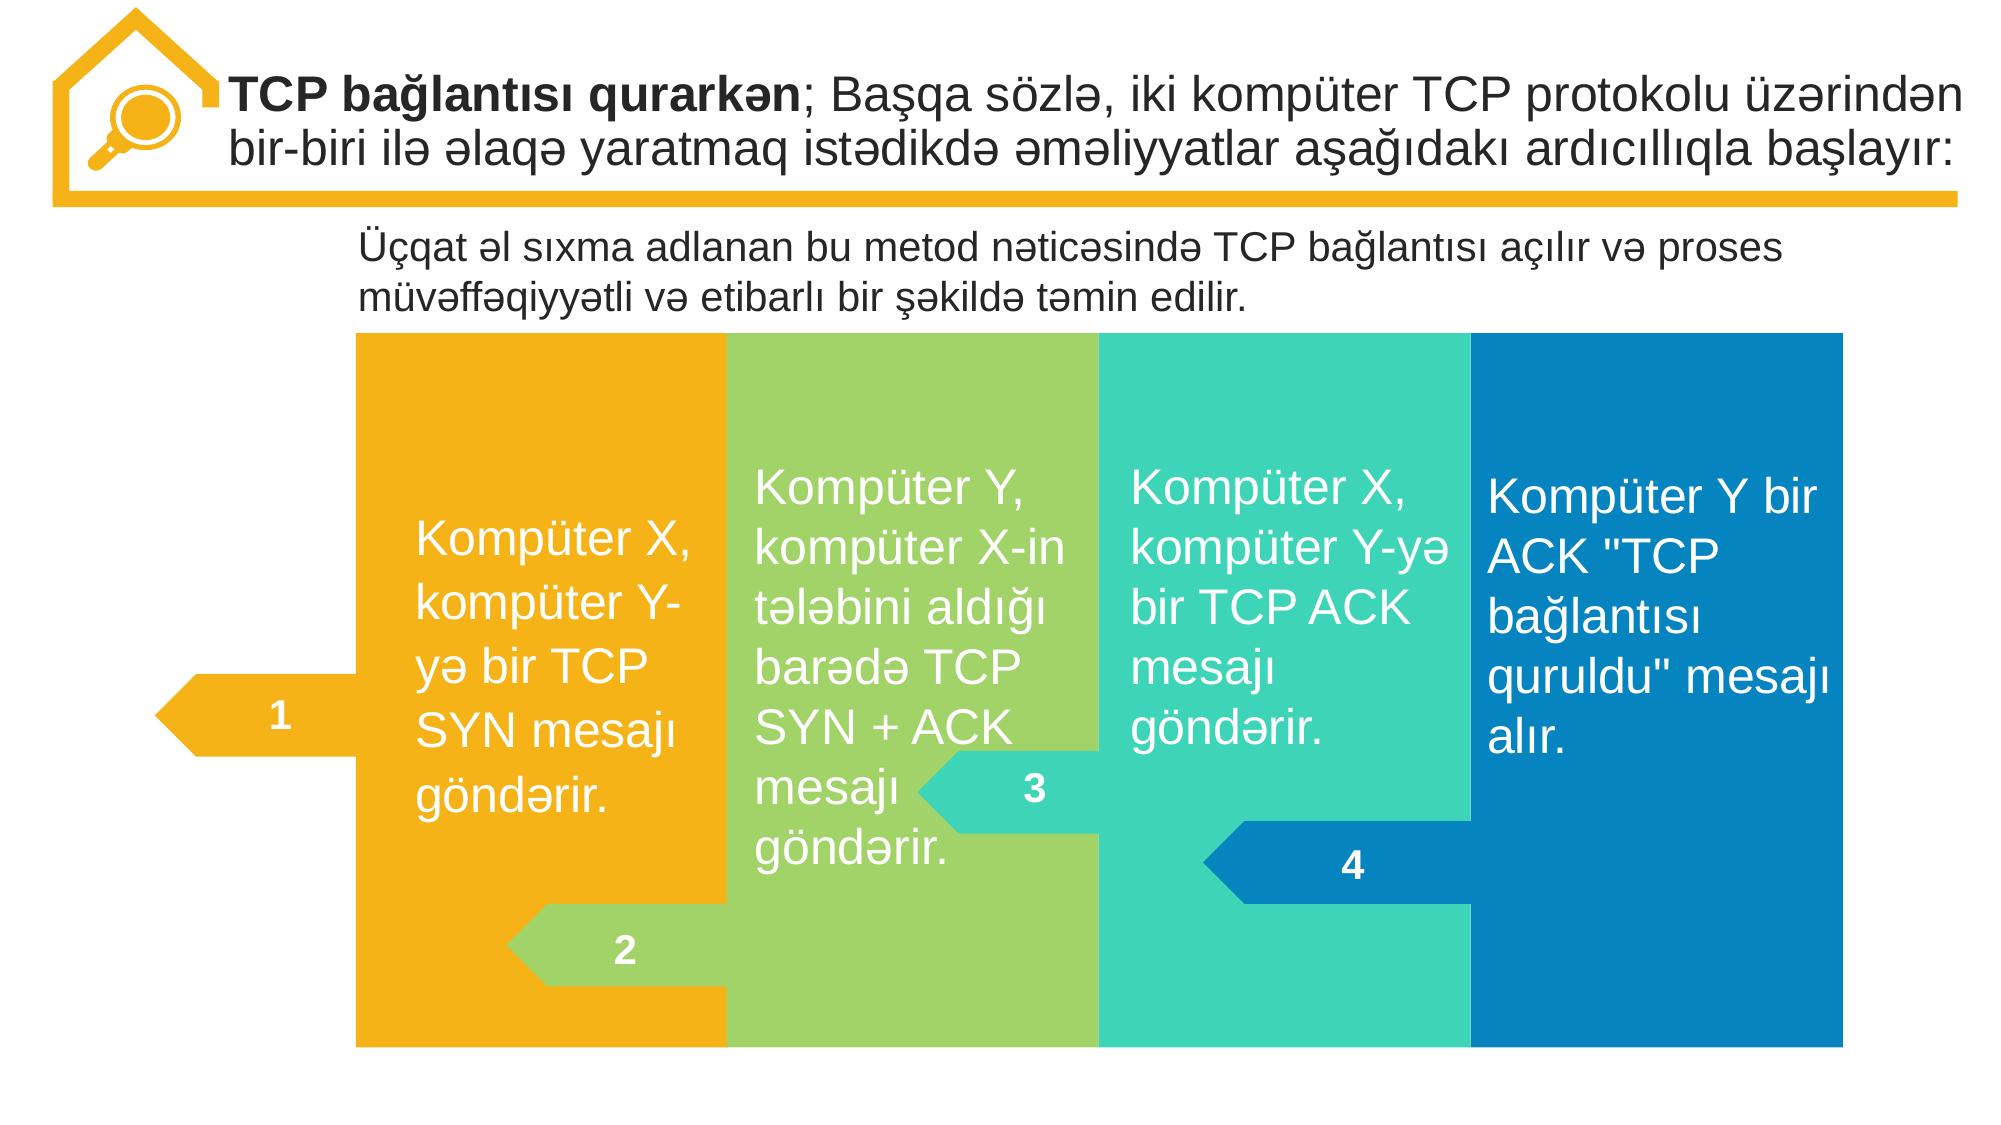

TCP bağlantısı qurarkən; Başqa sözlə, iki kompüter TCP protokolu üzərindən bir-biri ilə əlaqə yaratmaq istədikdə əməliyyatlar aşağıdakı ardıcıllıqla başlayır:

Üçqat əl sıxma adlanan bu metod nəticəsində TCP bağlantısı açılır və proses müvəffəqiyyətli və etibarlı bir şəkildə təmin edilir.

Kompüter X, kompüter Y-yə bir TCP ACK mesajı göndərir.
Kompüter Y, kompüter X-in tələbini aldığı barədə TCP SYN + ACK mesajı göndərir.
Kompüter Y bir ACK "TCP bağlantısı quruldu" mesajı alır.
Kompüter X, kompüter Y-yə bir TCP SYN mesajı göndərir.

1

3

4

2